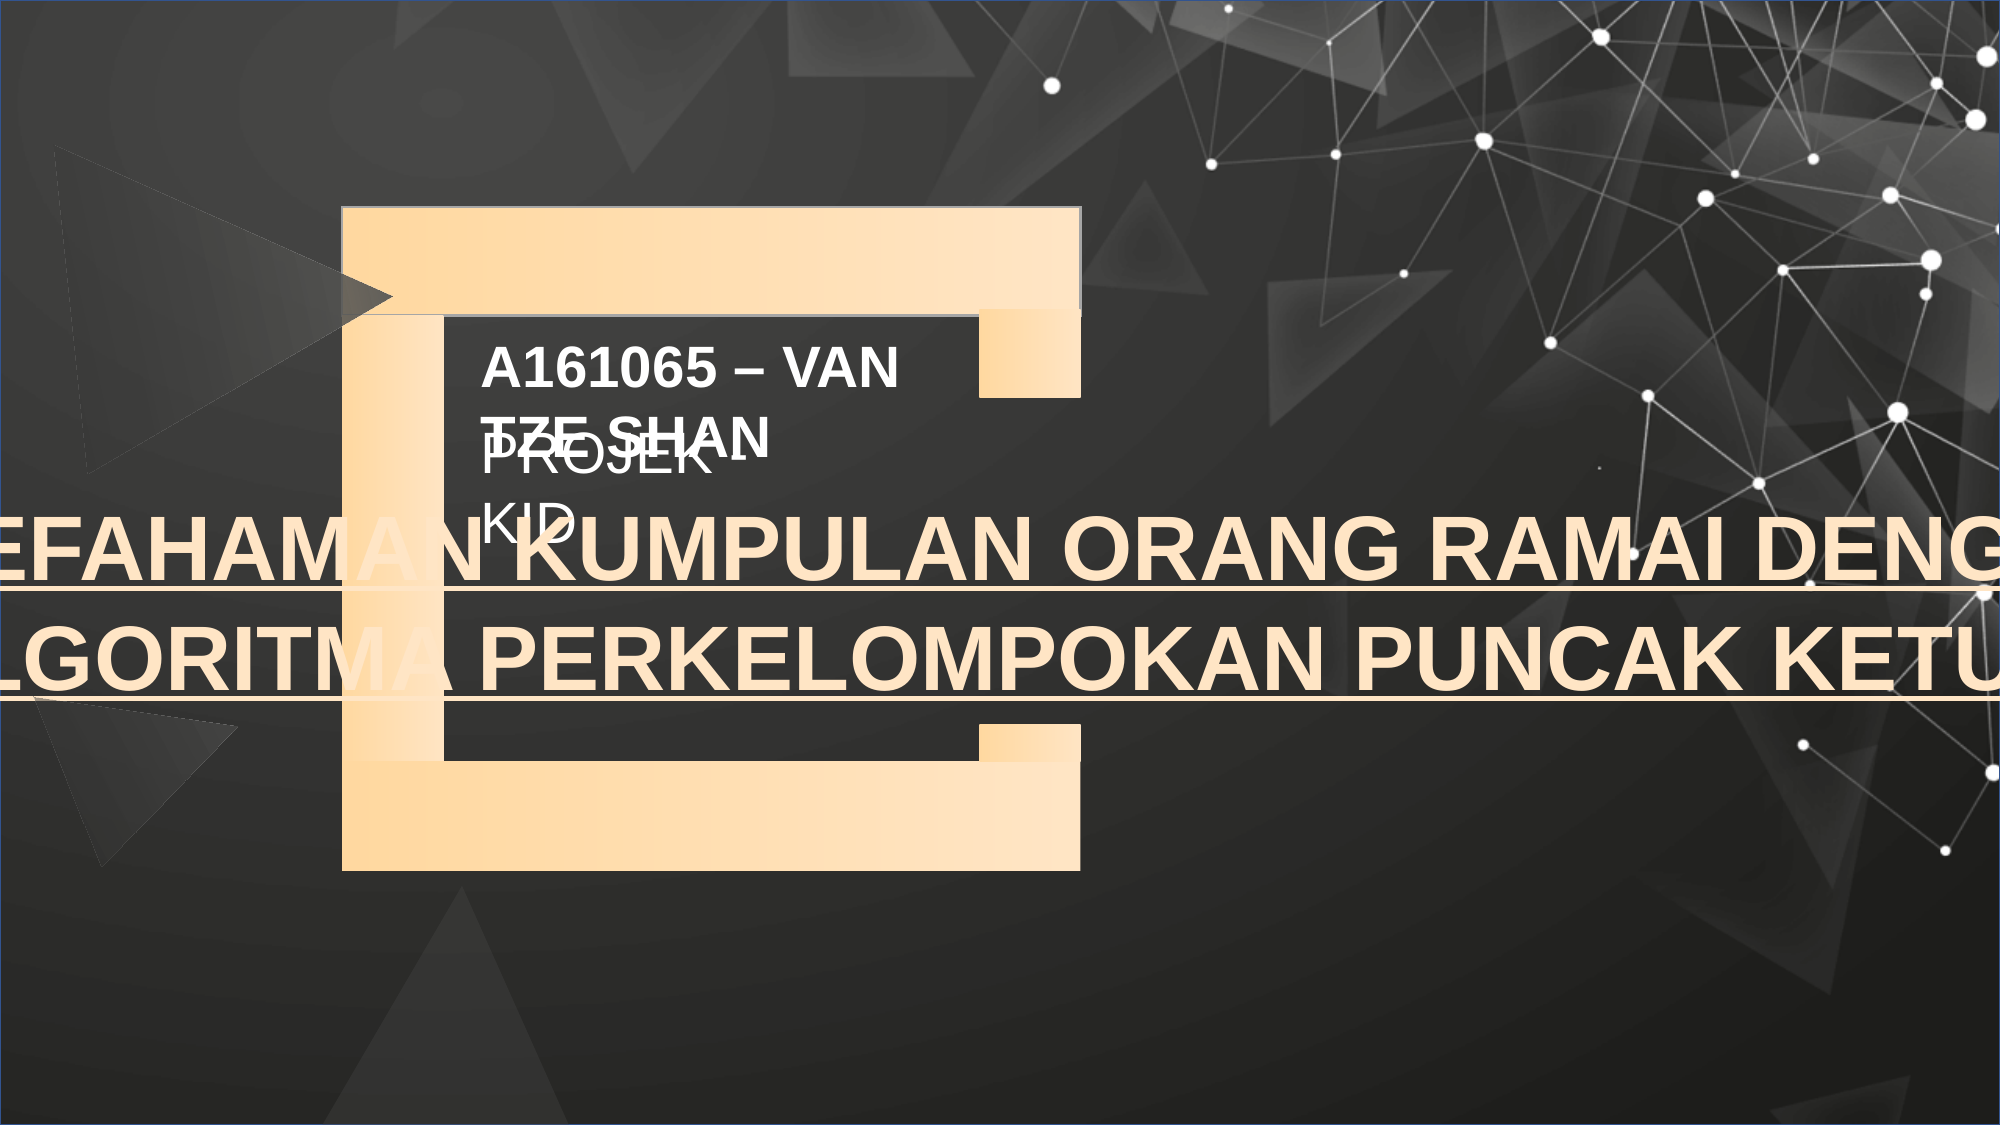

A161065 – VAN TZE SHAN
PROJEK - KID
KEFAHAMAN KUMPULAN ORANG RAMAI DENGAN
ALGORITMA PERKELOMPOKAN PUNCAK KETUMPATAN